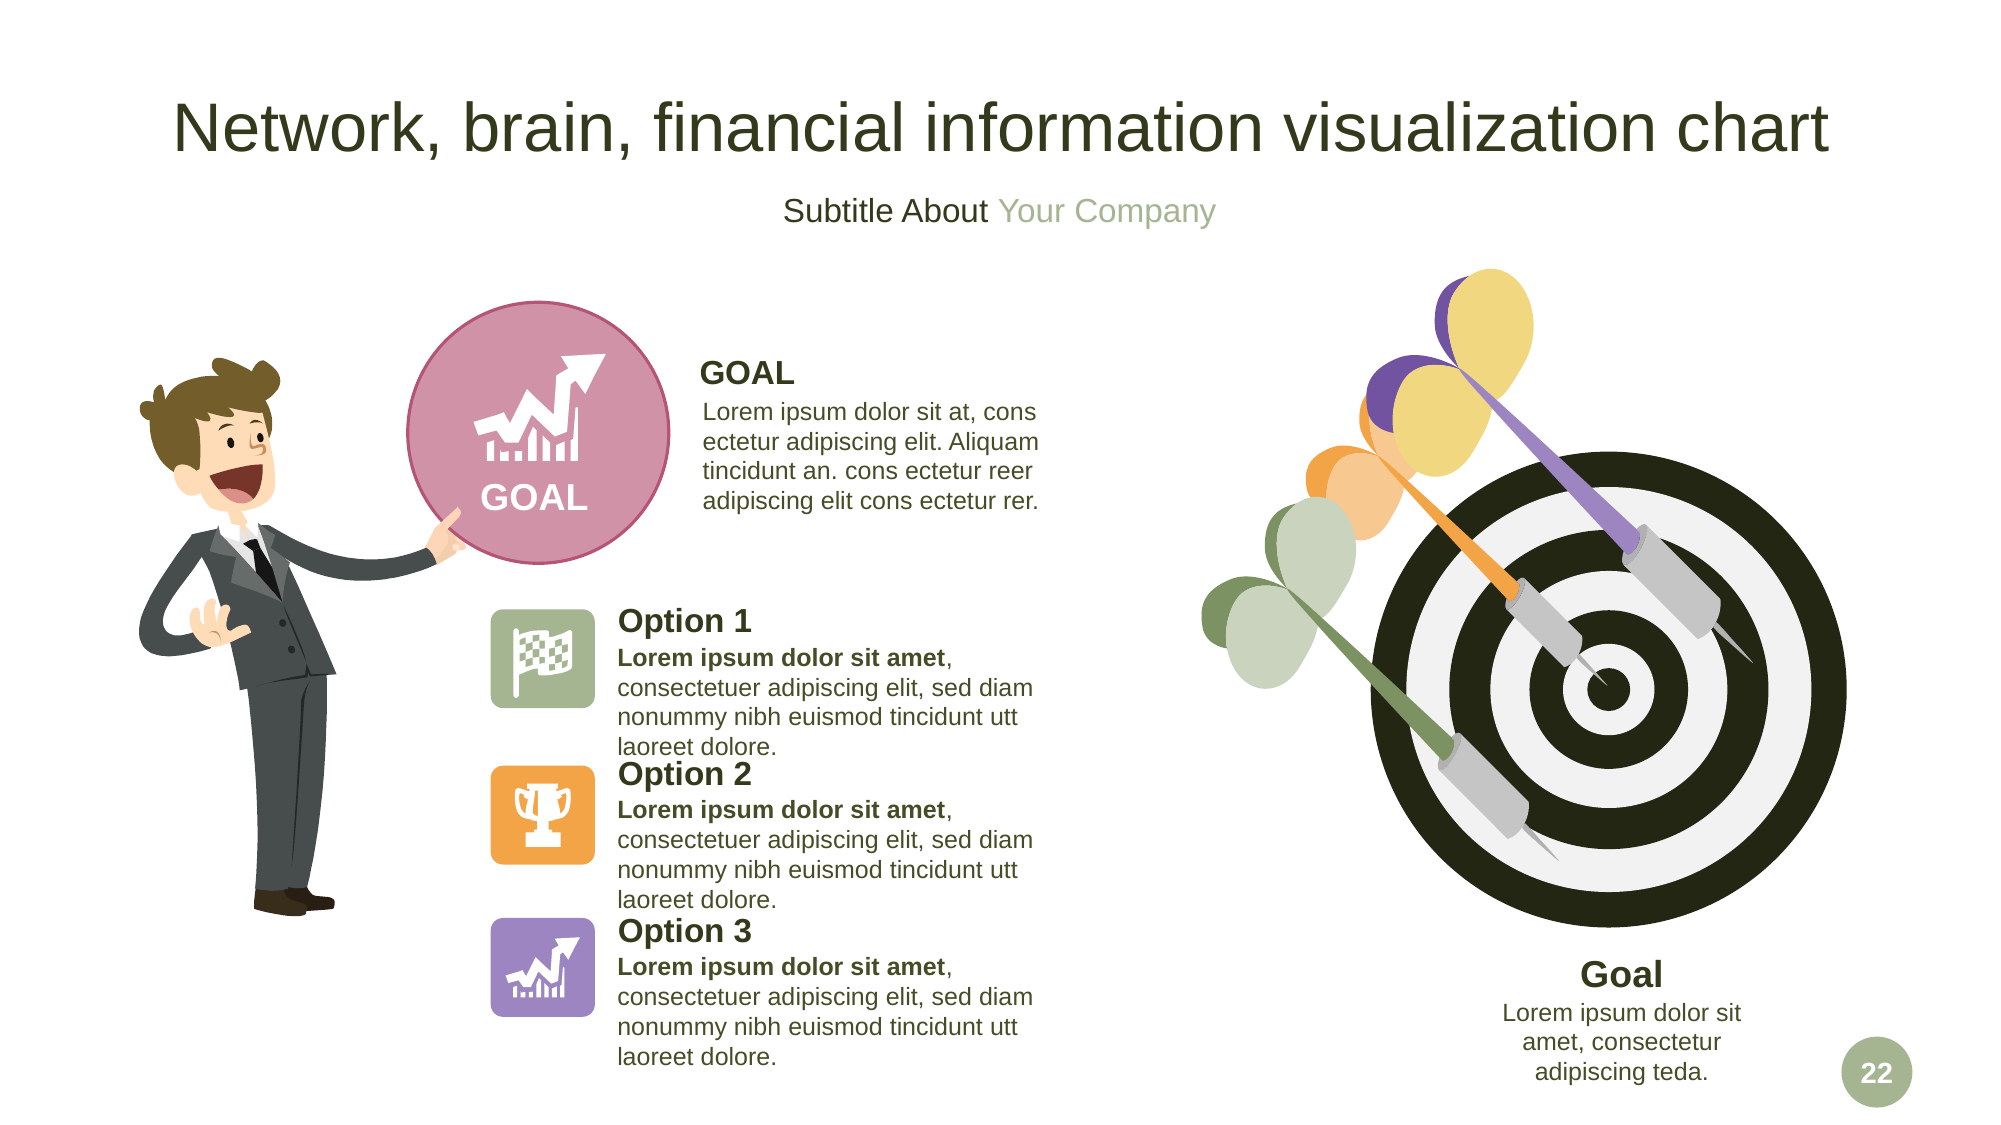

# Network, brain, financial information visualization chart

GOAL
GOAL
Lorem ipsum dolor sit at, cons ectetur adipiscing elit. Aliquam tincidunt an. cons ectetur reer adipiscing elit cons ectetur rer.
Option 1

Lorem ipsum dolor sit amet, consectetuer adipiscing elit, sed diam nonummy nibh euismod tincidunt utt laoreet dolore.
Option 2

Lorem ipsum dolor sit amet, consectetuer adipiscing elit, sed diam nonummy nibh euismod tincidunt utt laoreet dolore.
Option 3

Goal
Lorem ipsum dolor sit amet, consectetuer adipiscing elit, sed diam nonummy nibh euismod tincidunt utt laoreet dolore.
Lorem ipsum dolor sit amet, consectetur adipiscing teda.